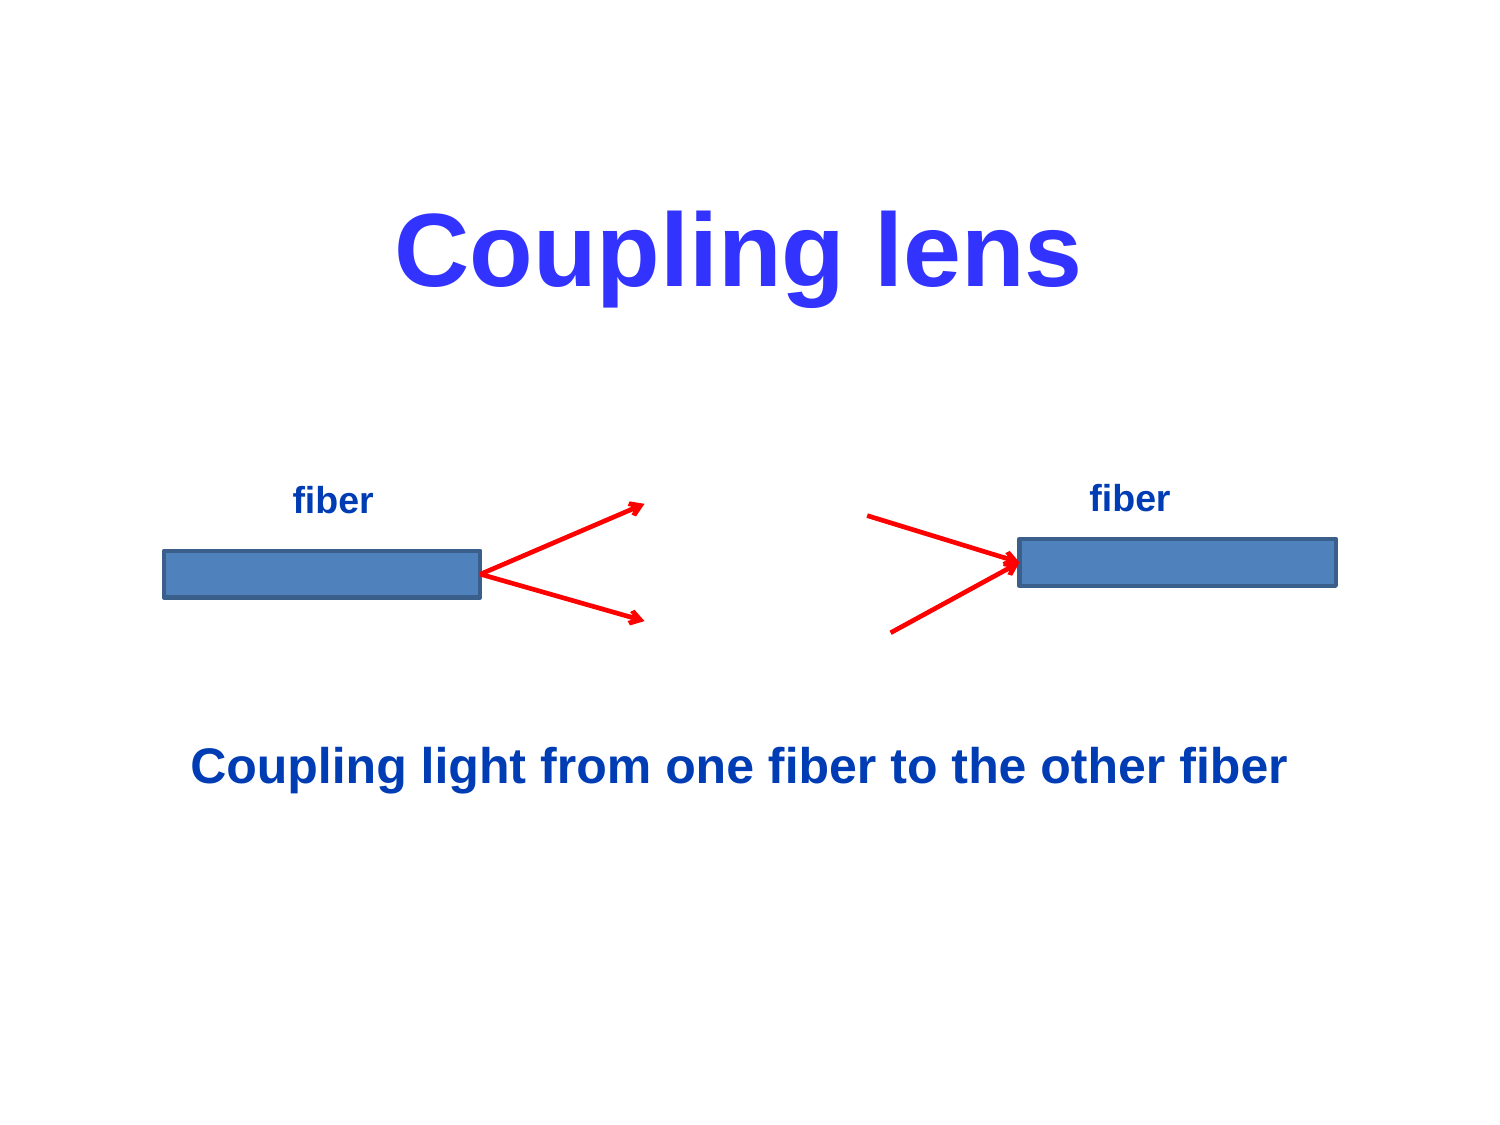

Coupling lens
fiber
fiber

Coupling light from one fiber to the other fiber